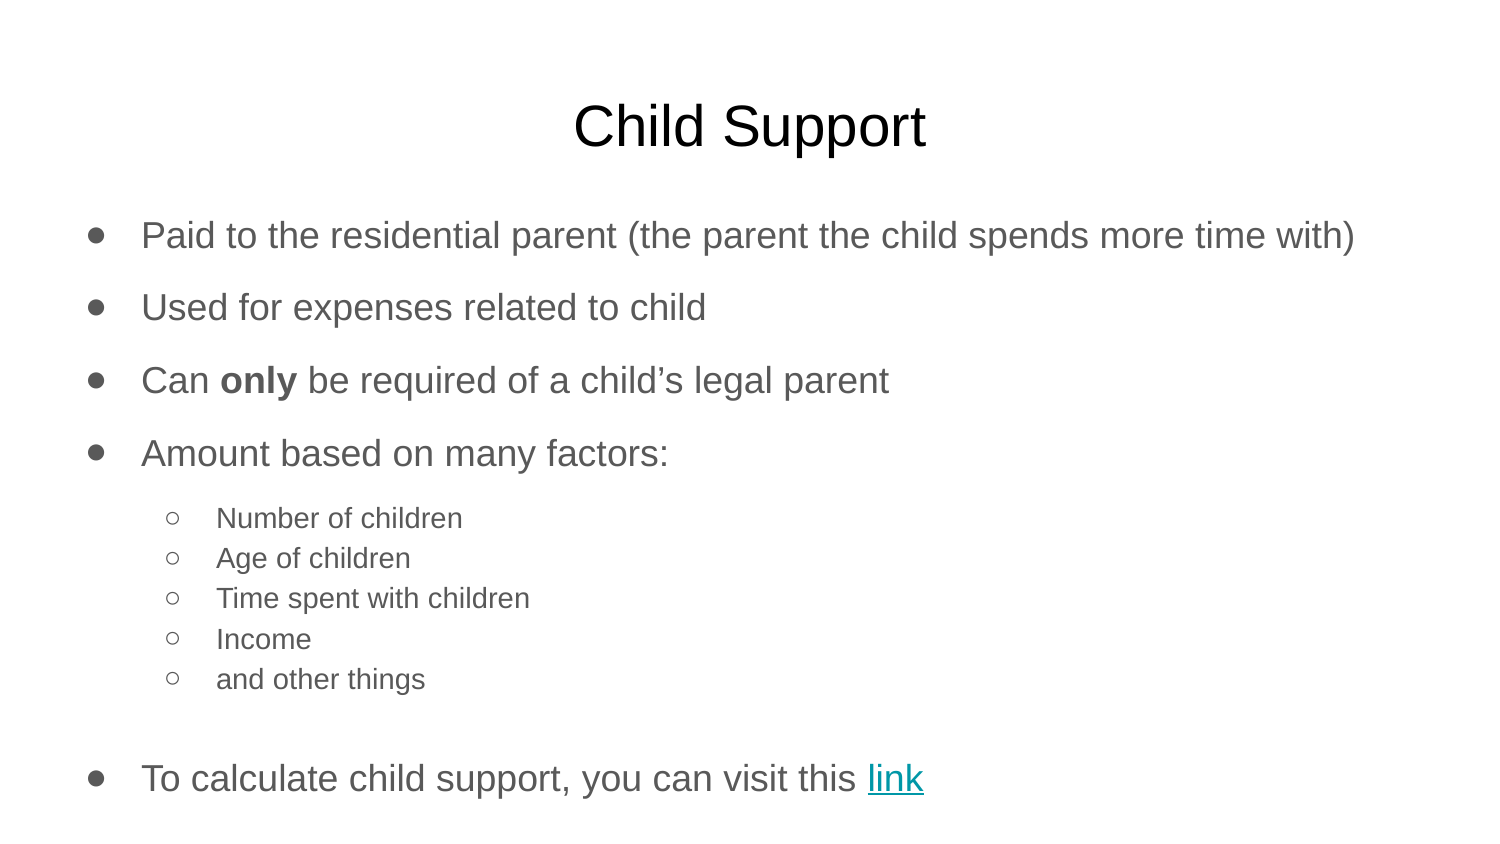

# Child Support
Paid to the residential parent (the parent the child spends more time with)
Used for expenses related to child
Can only be required of a child’s legal parent
Amount based on many factors:
Number of children
Age of children
Time spent with children
Income
and other things

To calculate child support, you can visit this link